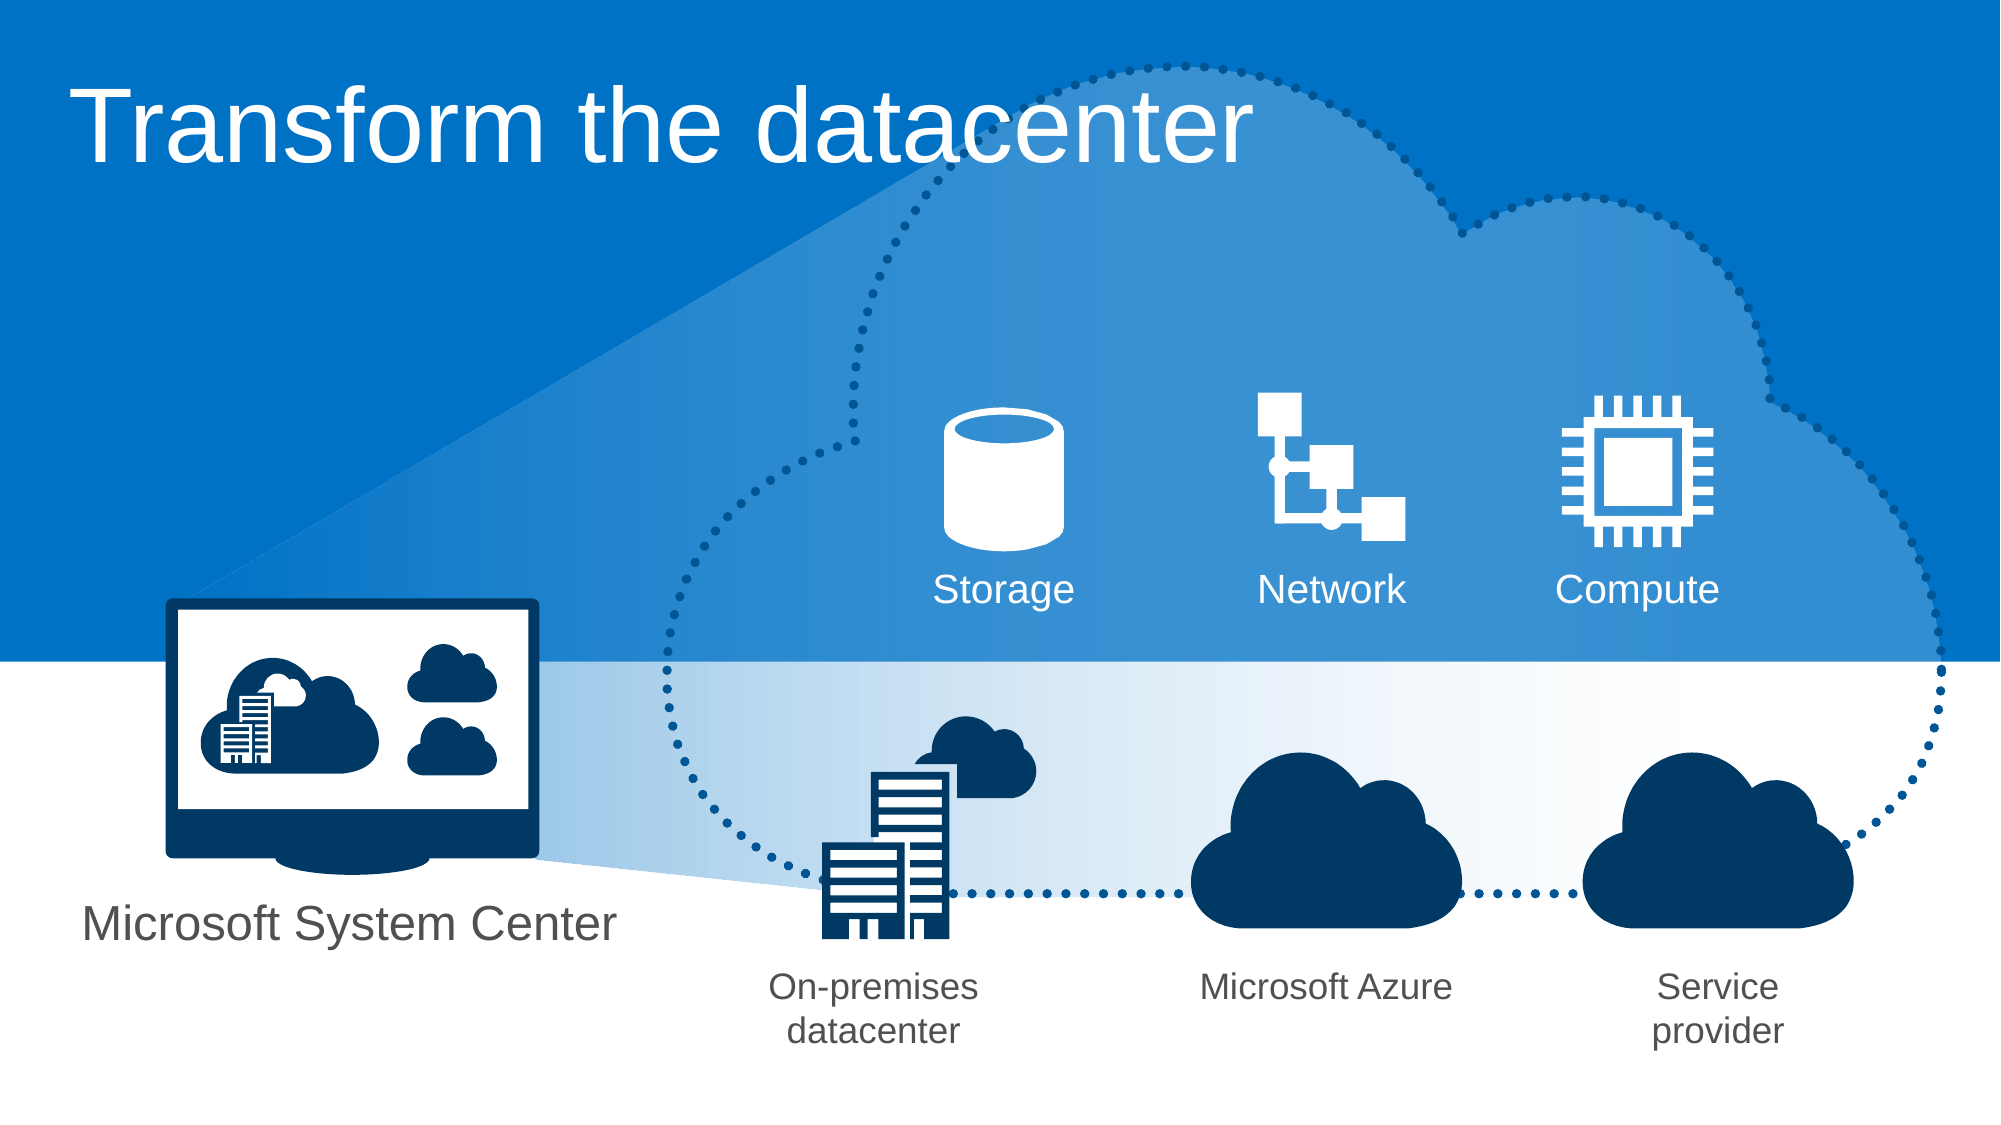

Transform the datacenter

Network

Compute

Storage

Microsoft System Center

On-premises datacenter

Microsoft Azure

Service provider